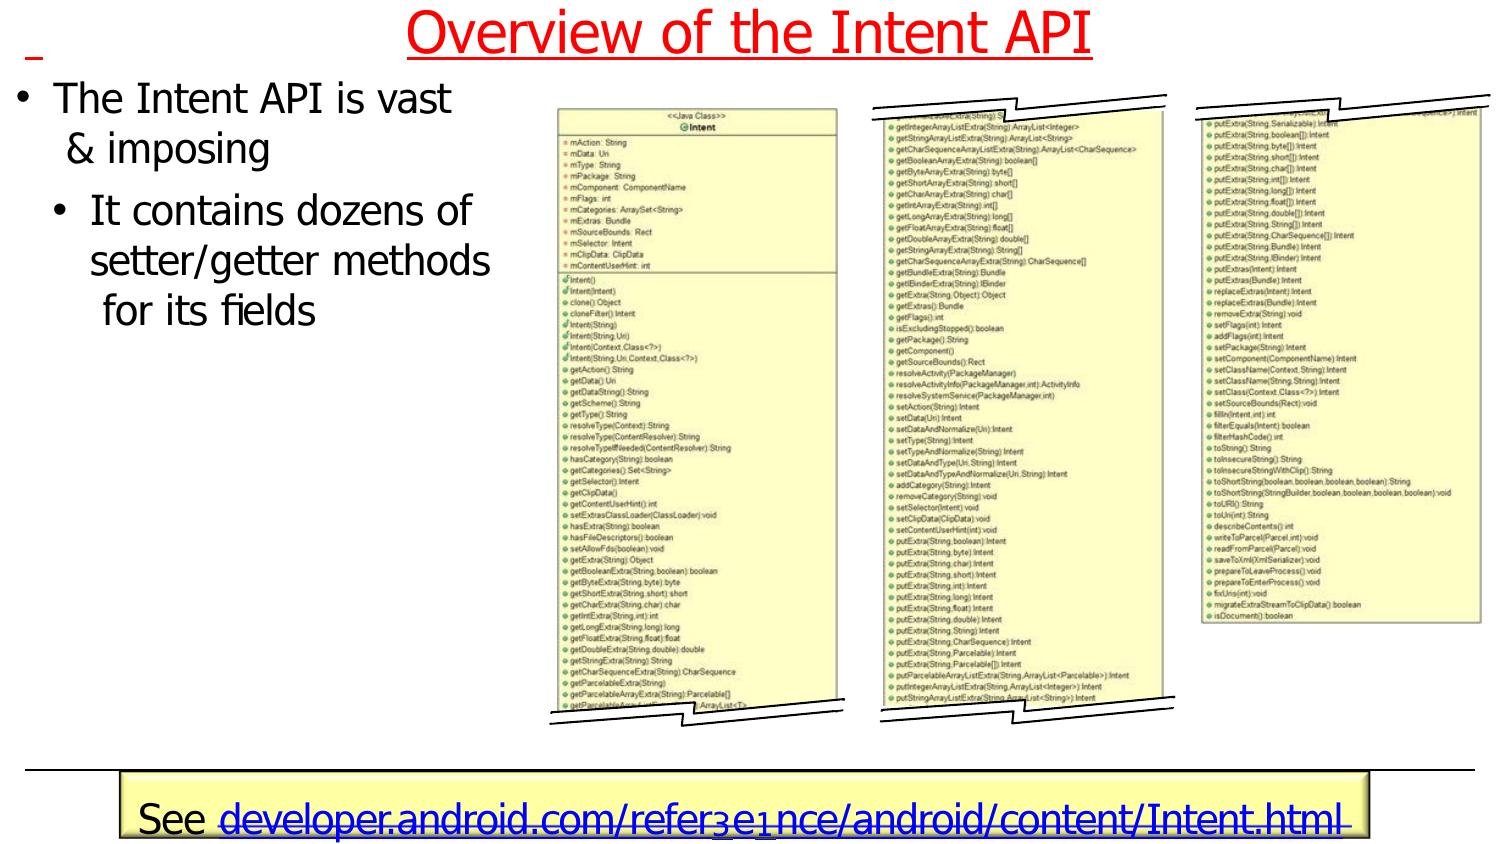

# Overview of the Intent API
The Intent API is vast  & imposing
It contains dozens of  setter/getter methods  for its fields

See developer.android.com/refer3e1nce/android/content/Intent.html